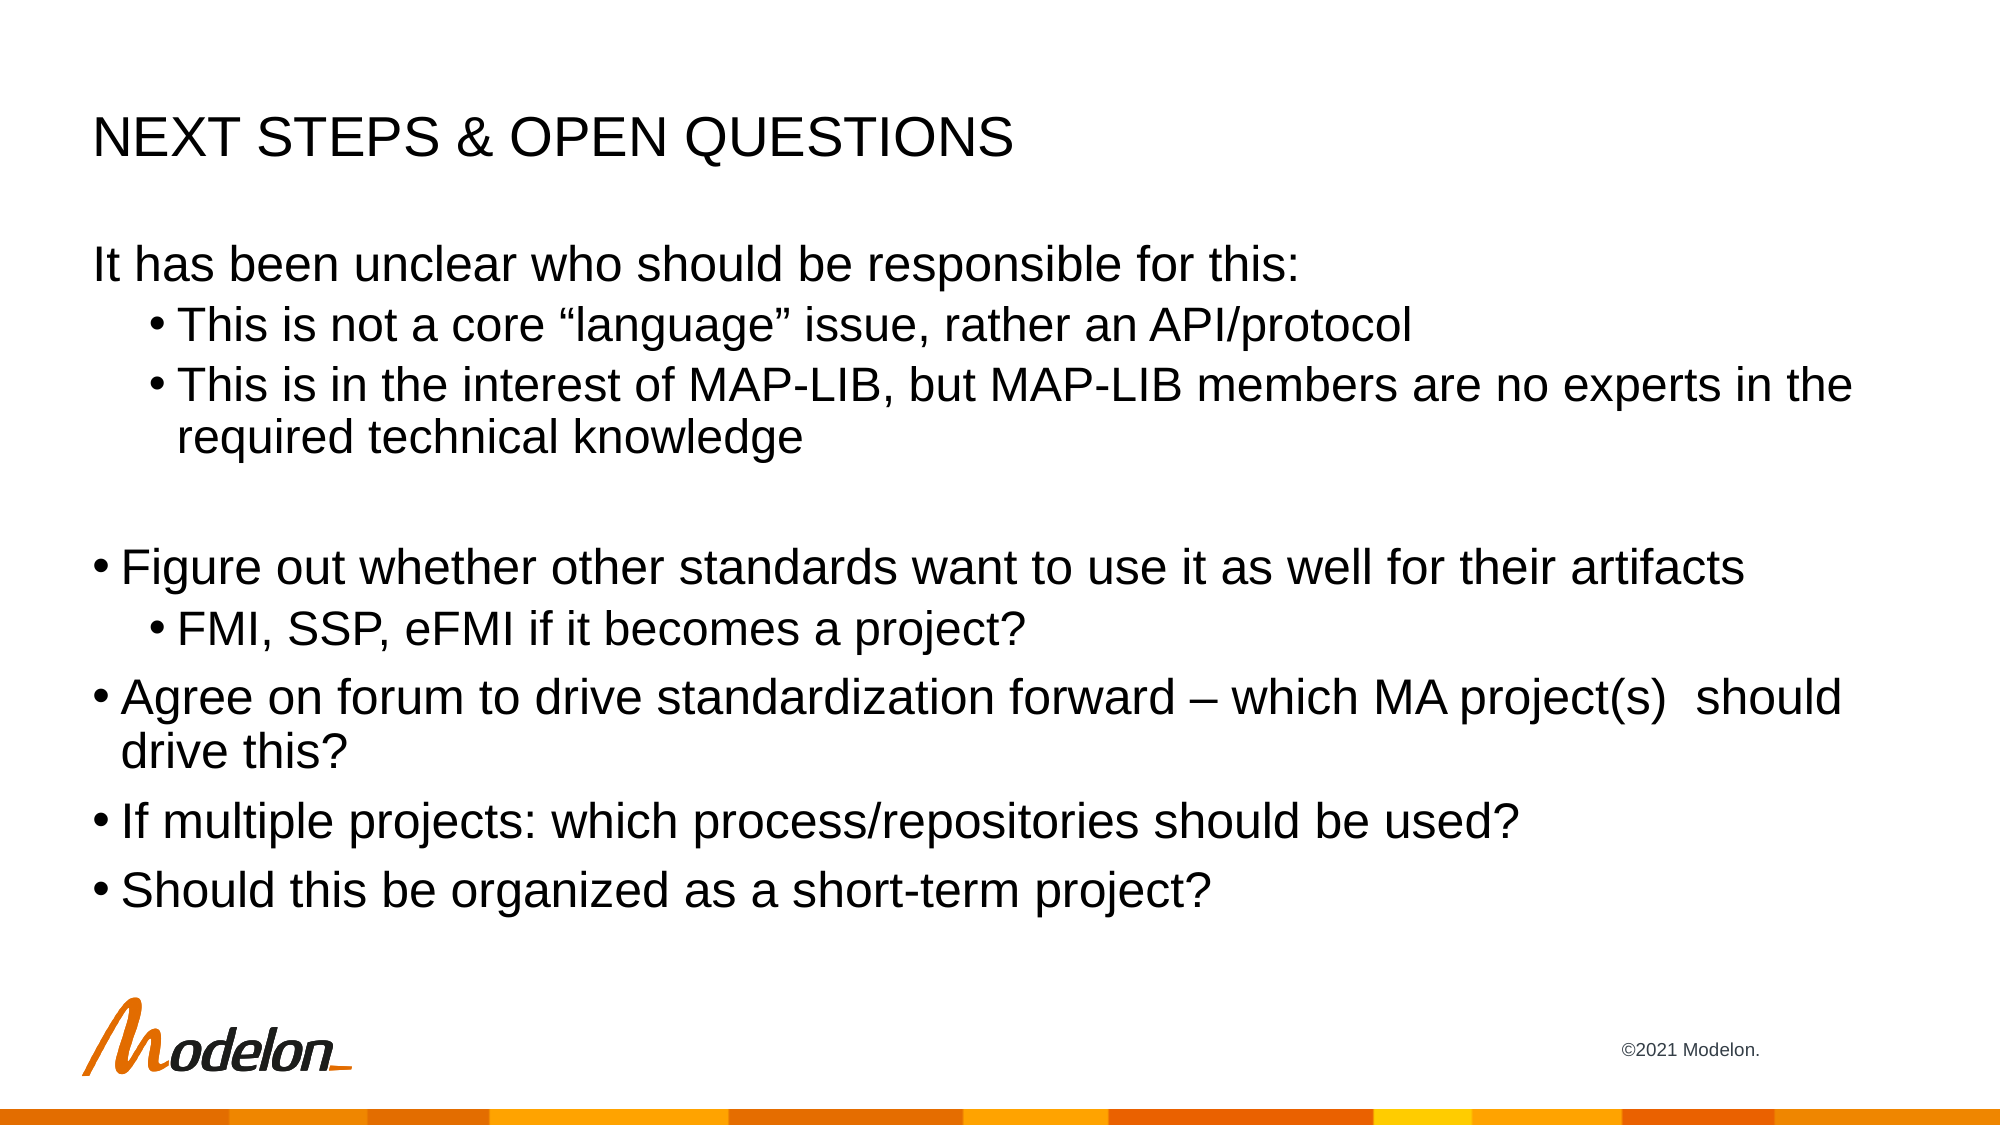

# Next steps & open questions
It has been unclear who should be responsible for this:
This is not a core “language” issue, rather an API/protocol
This is in the interest of MAP-LIB, but MAP-LIB members are no experts in the required technical knowledge

Figure out whether other standards want to use it as well for their artifacts
FMI, SSP, eFMI if it becomes a project?
Agree on forum to drive standardization forward – which MA project(s)  should drive this?
If multiple projects: which process/repositories should be used?
Should this be organized as a short-term project?